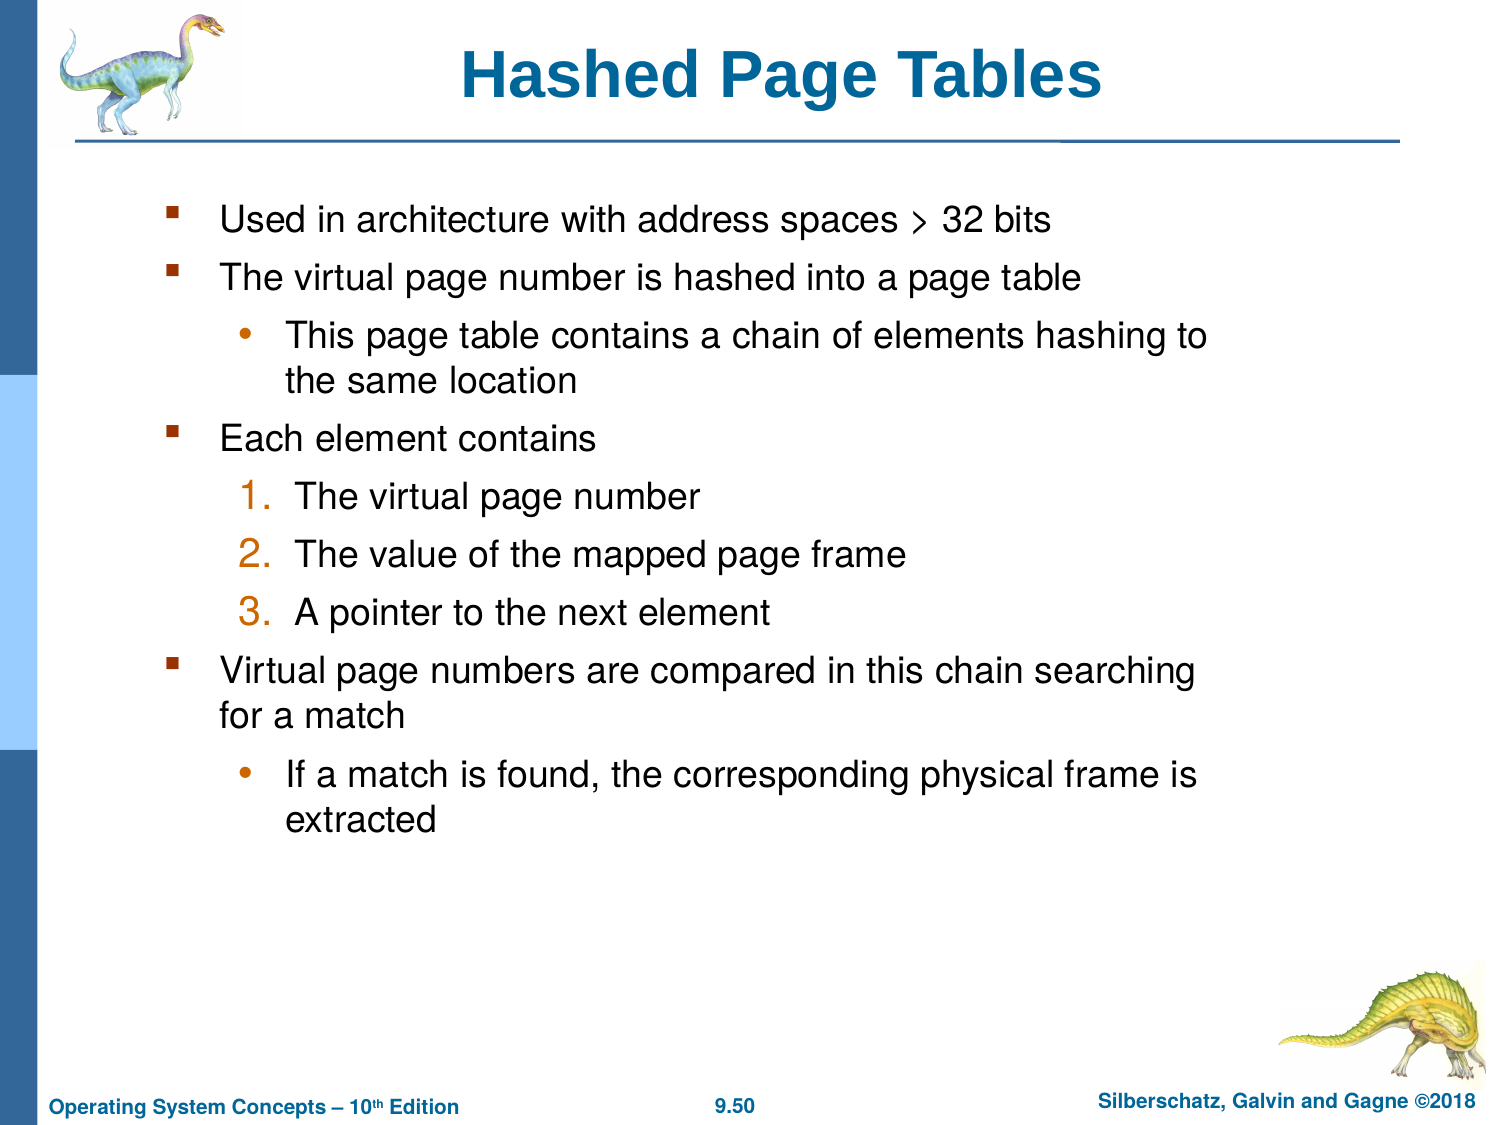

# Hashed Page Tables
Used in architecture with address spaces > 32 bits
The virtual page number is hashed into a page table
This page table contains a chain of elements hashing to the same location
Each element contains
The virtual page number
The value of the mapped page frame
A pointer to the next element
Virtual page numbers are compared in this chain searching for a match
If a match is found, the corresponding physical frame is extracted